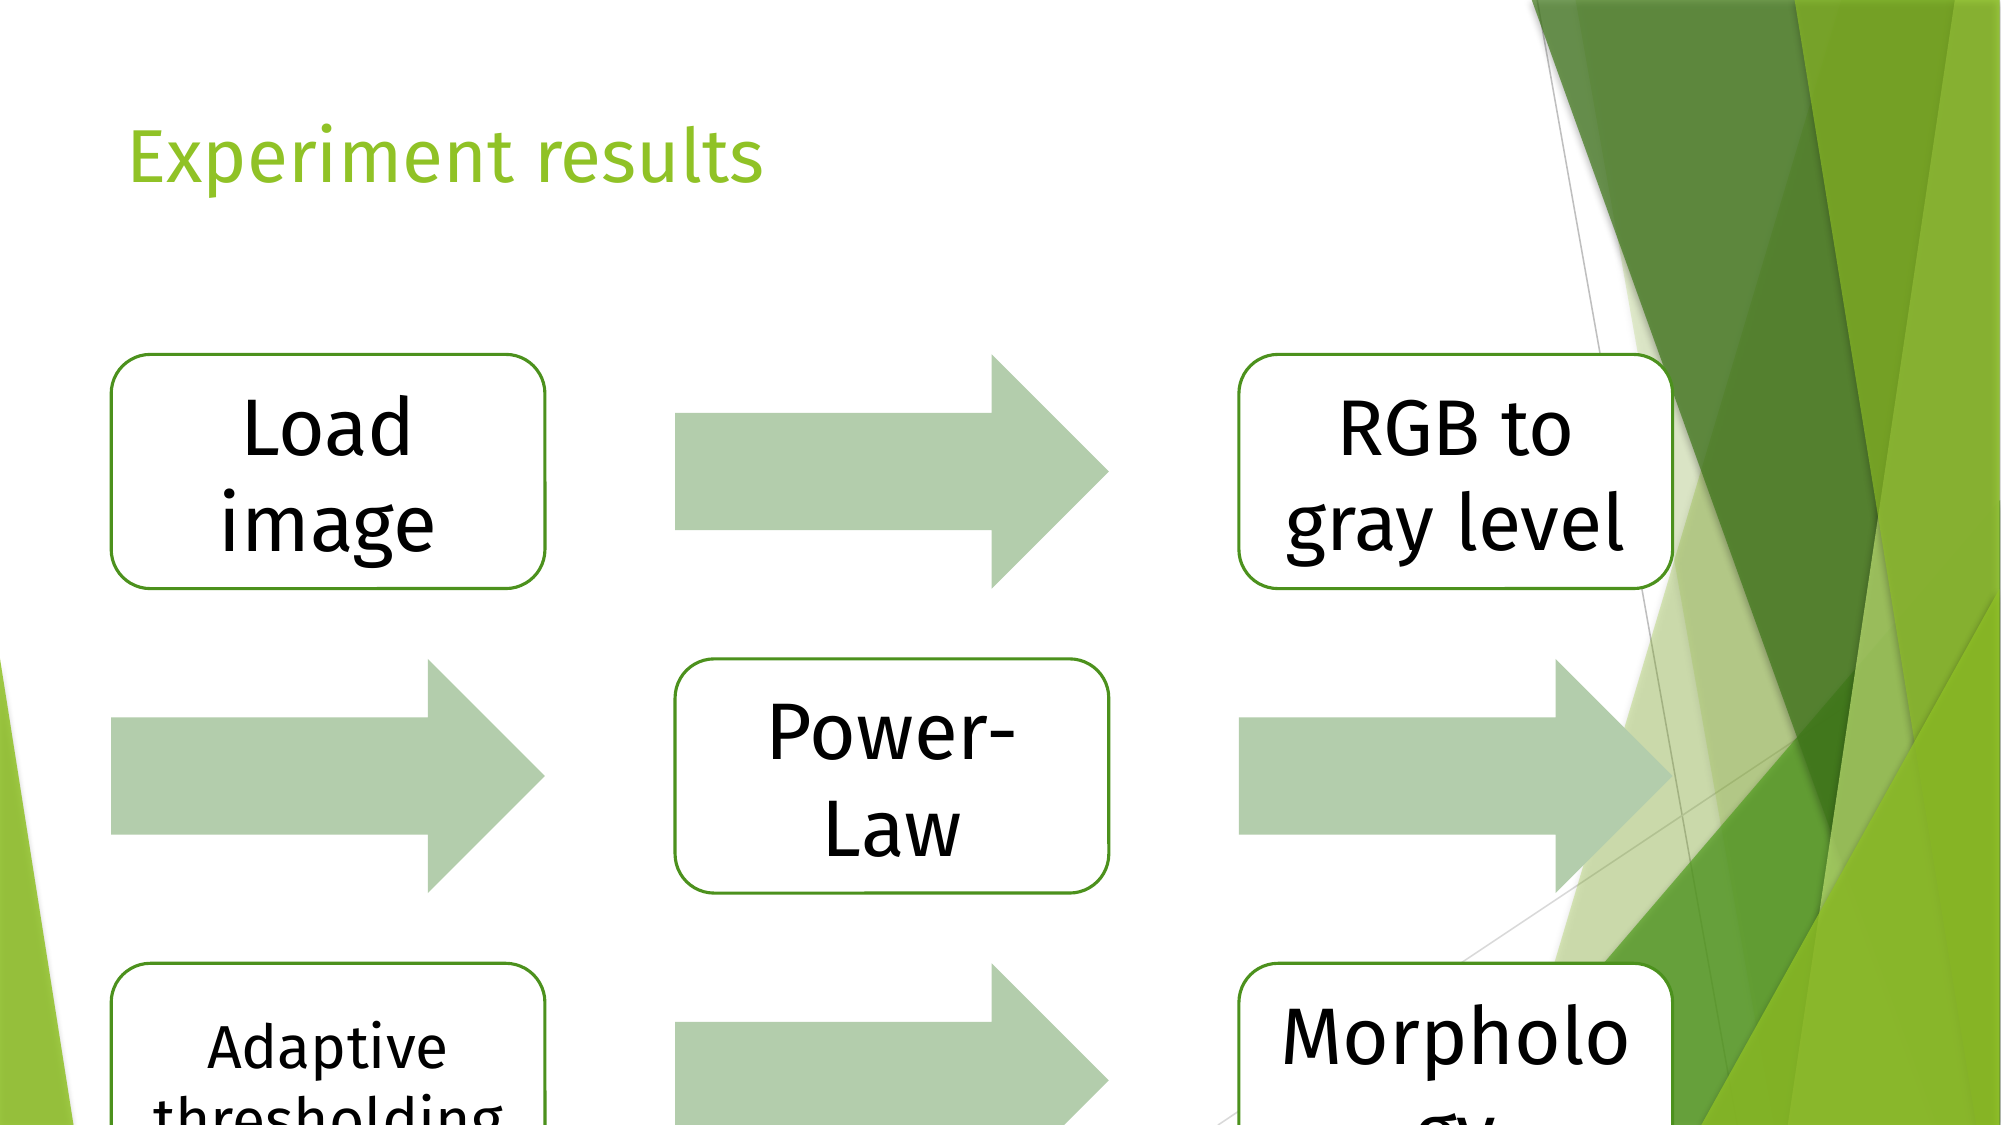

# Experiment results
Load image
RGB to gray level
Power-Law